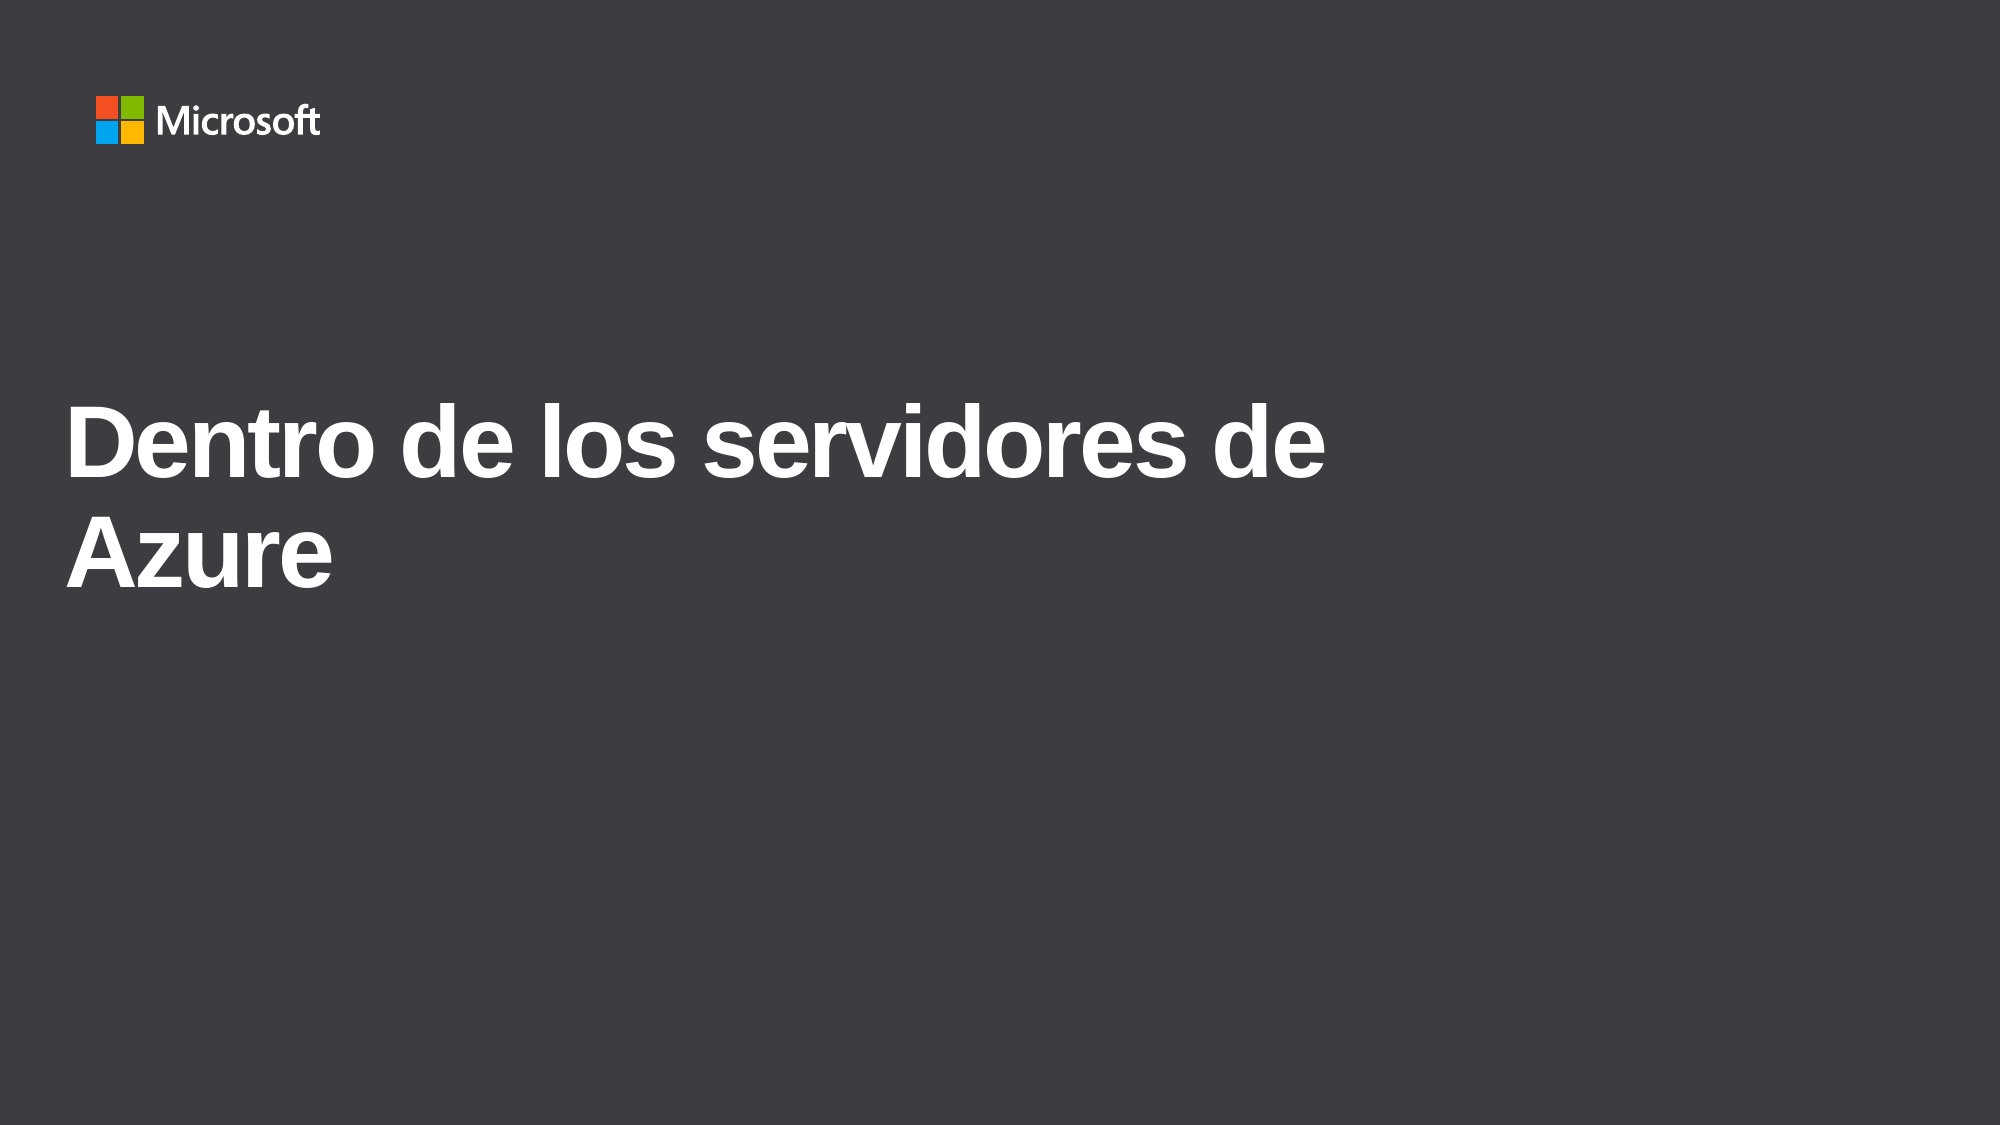

# Dentro de los servidores de Azure